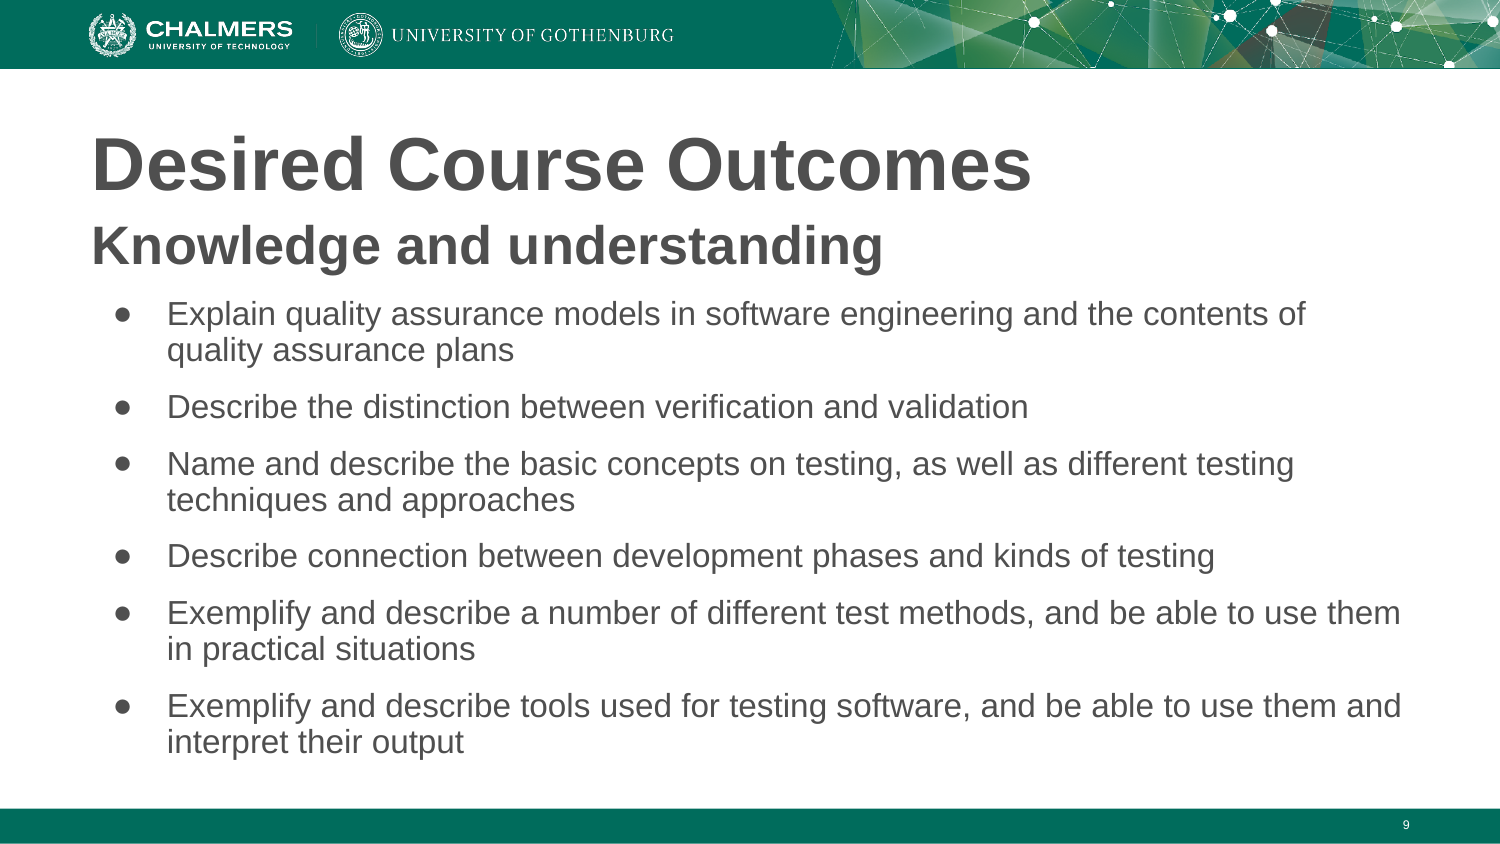

# Desired Course Outcomes
Knowledge and understanding
Explain quality assurance models in software engineering and the contents of quality assurance plans
Describe the distinction between verification and validation
Name and describe the basic concepts on testing, as well as different testing techniques and approaches
Describe connection between development phases and kinds of testing
Exemplify and describe a number of different test methods, and be able to use them in practical situations
Exemplify and describe tools used for testing software, and be able to use them and interpret their output

9